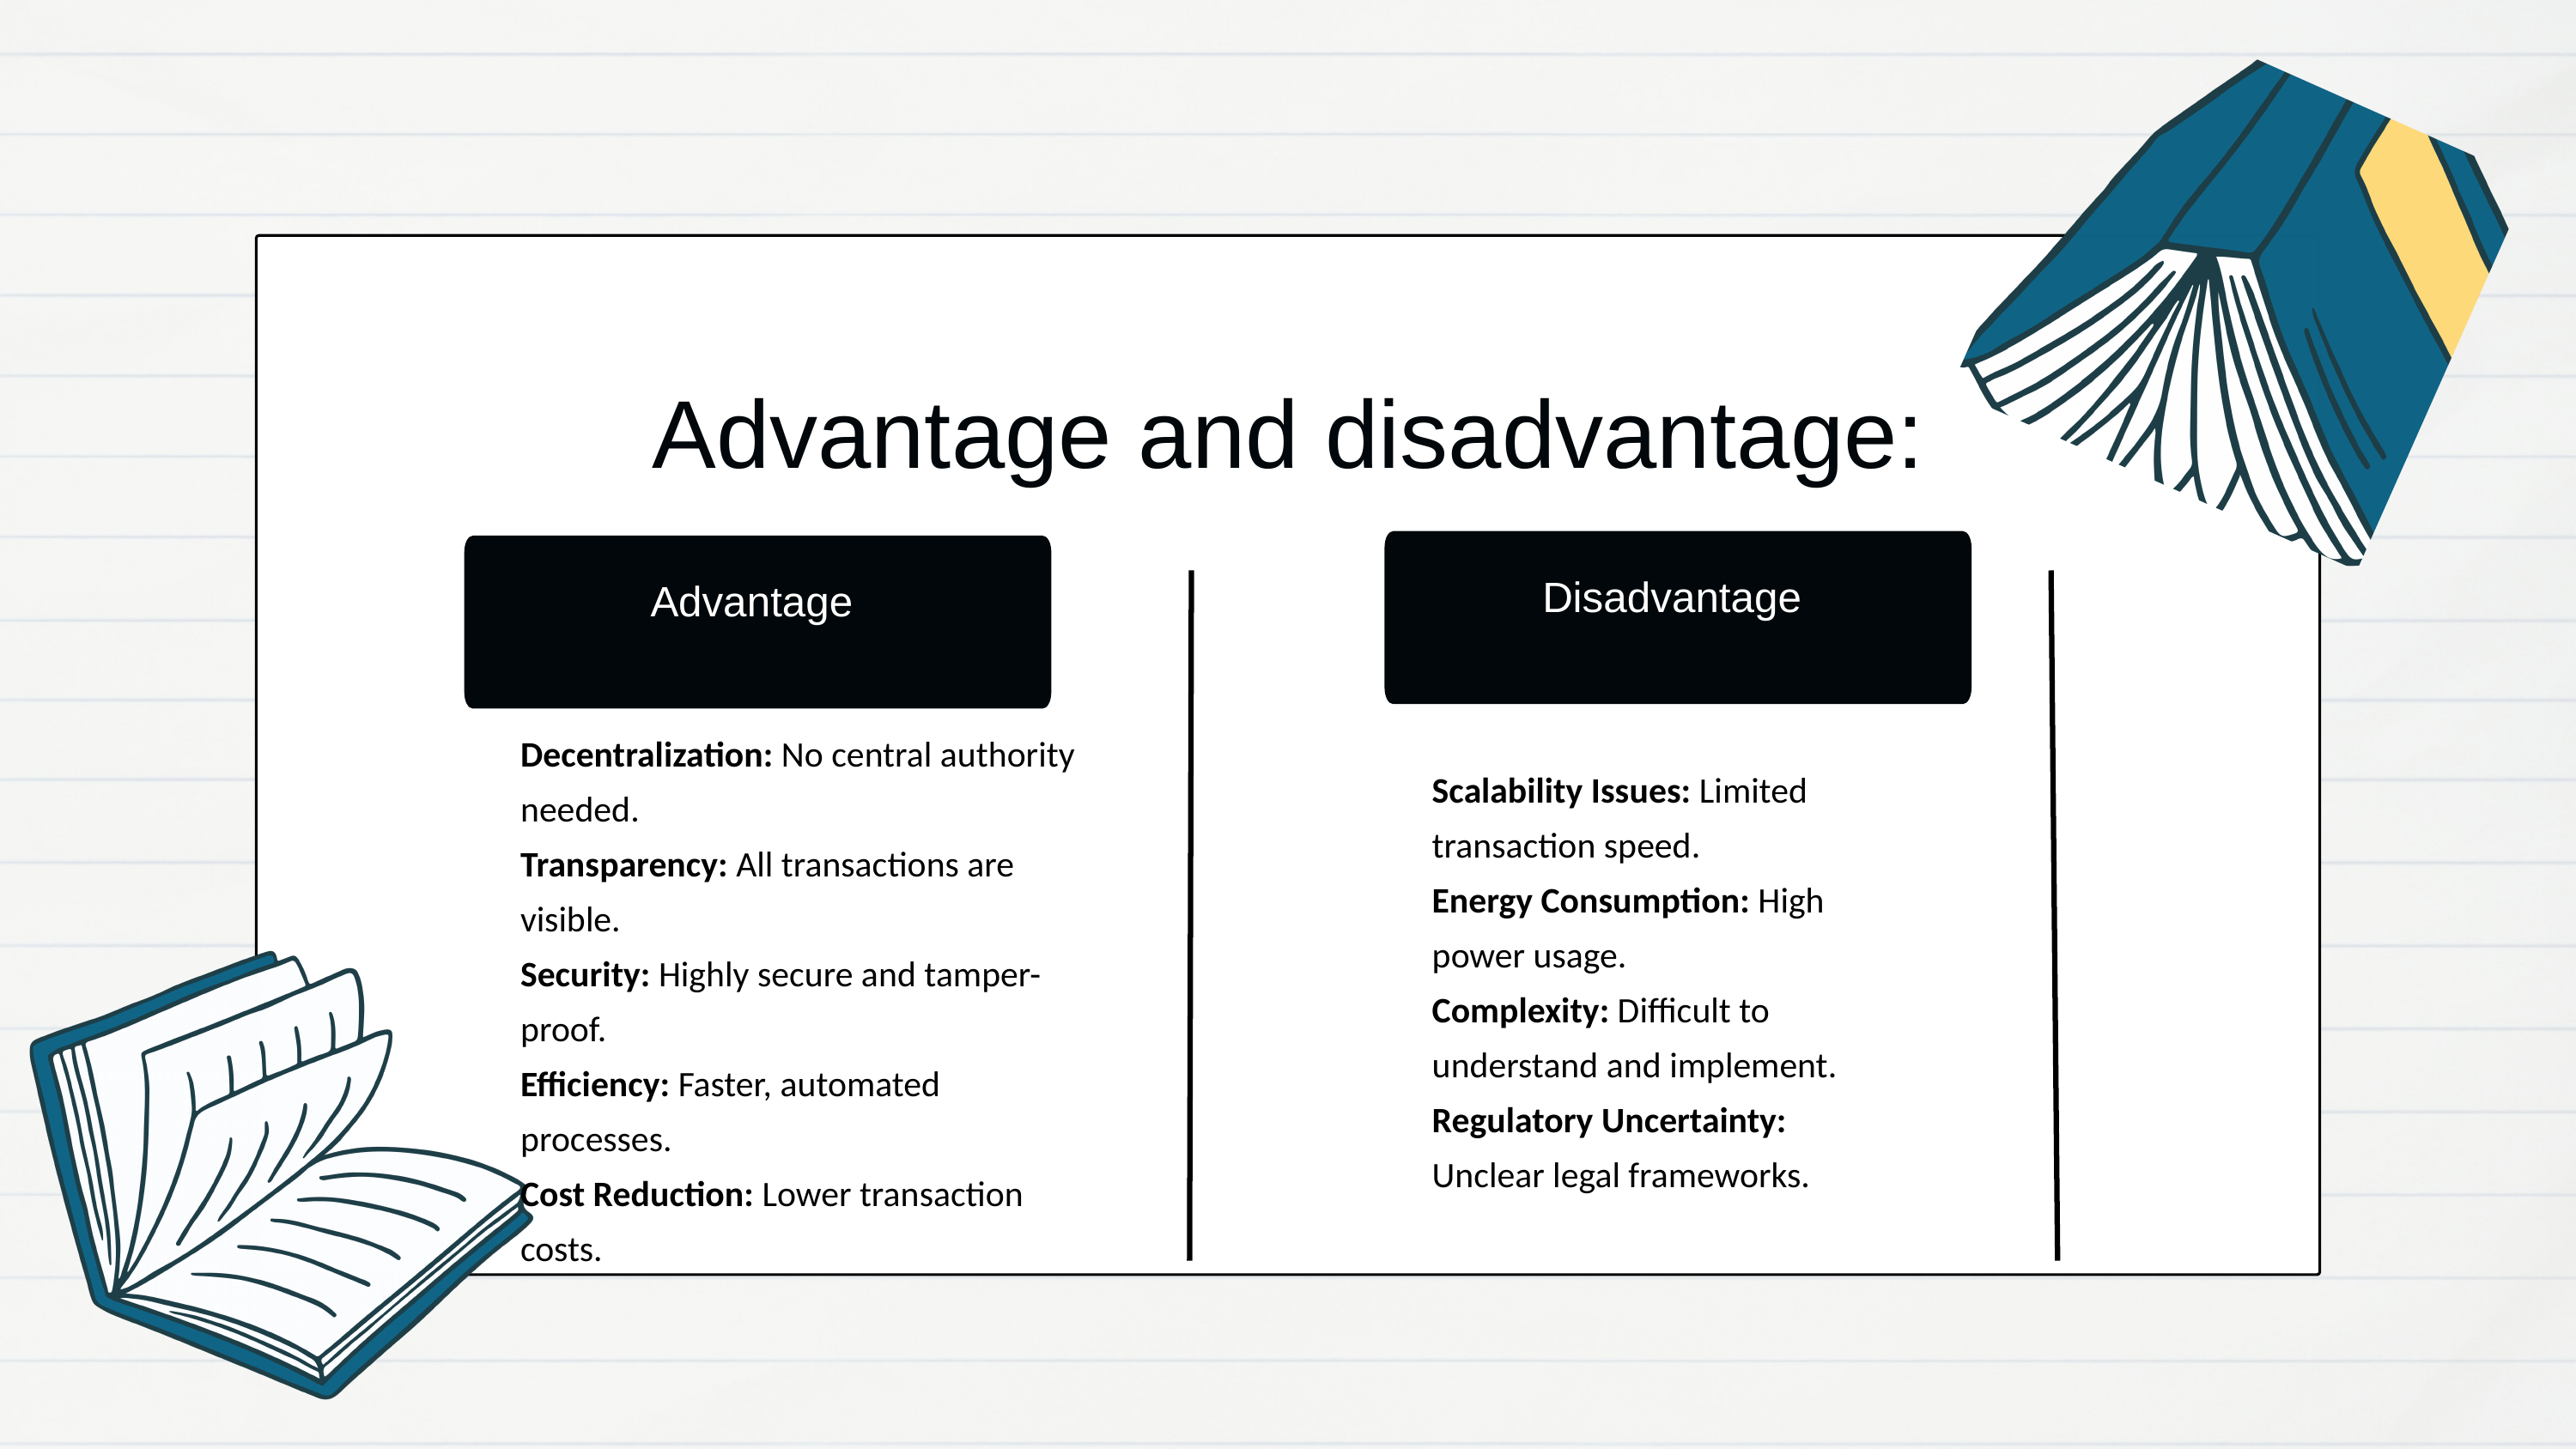

Advantage and disadvantage:

Disadvantage

Advantage

Decentralization: No central authority needed.
Transparency: All transactions are visible.
Security: Highly secure and tamper-proof.
Efficiency: Faster, automated processes.
Cost Reduction: Lower transaction costs.

Scalability Issues: Limited transaction speed.
Energy Consumption: High power usage.
Complexity: Difficult to understand and implement.
Regulatory Uncertainty: Unclear legal frameworks.